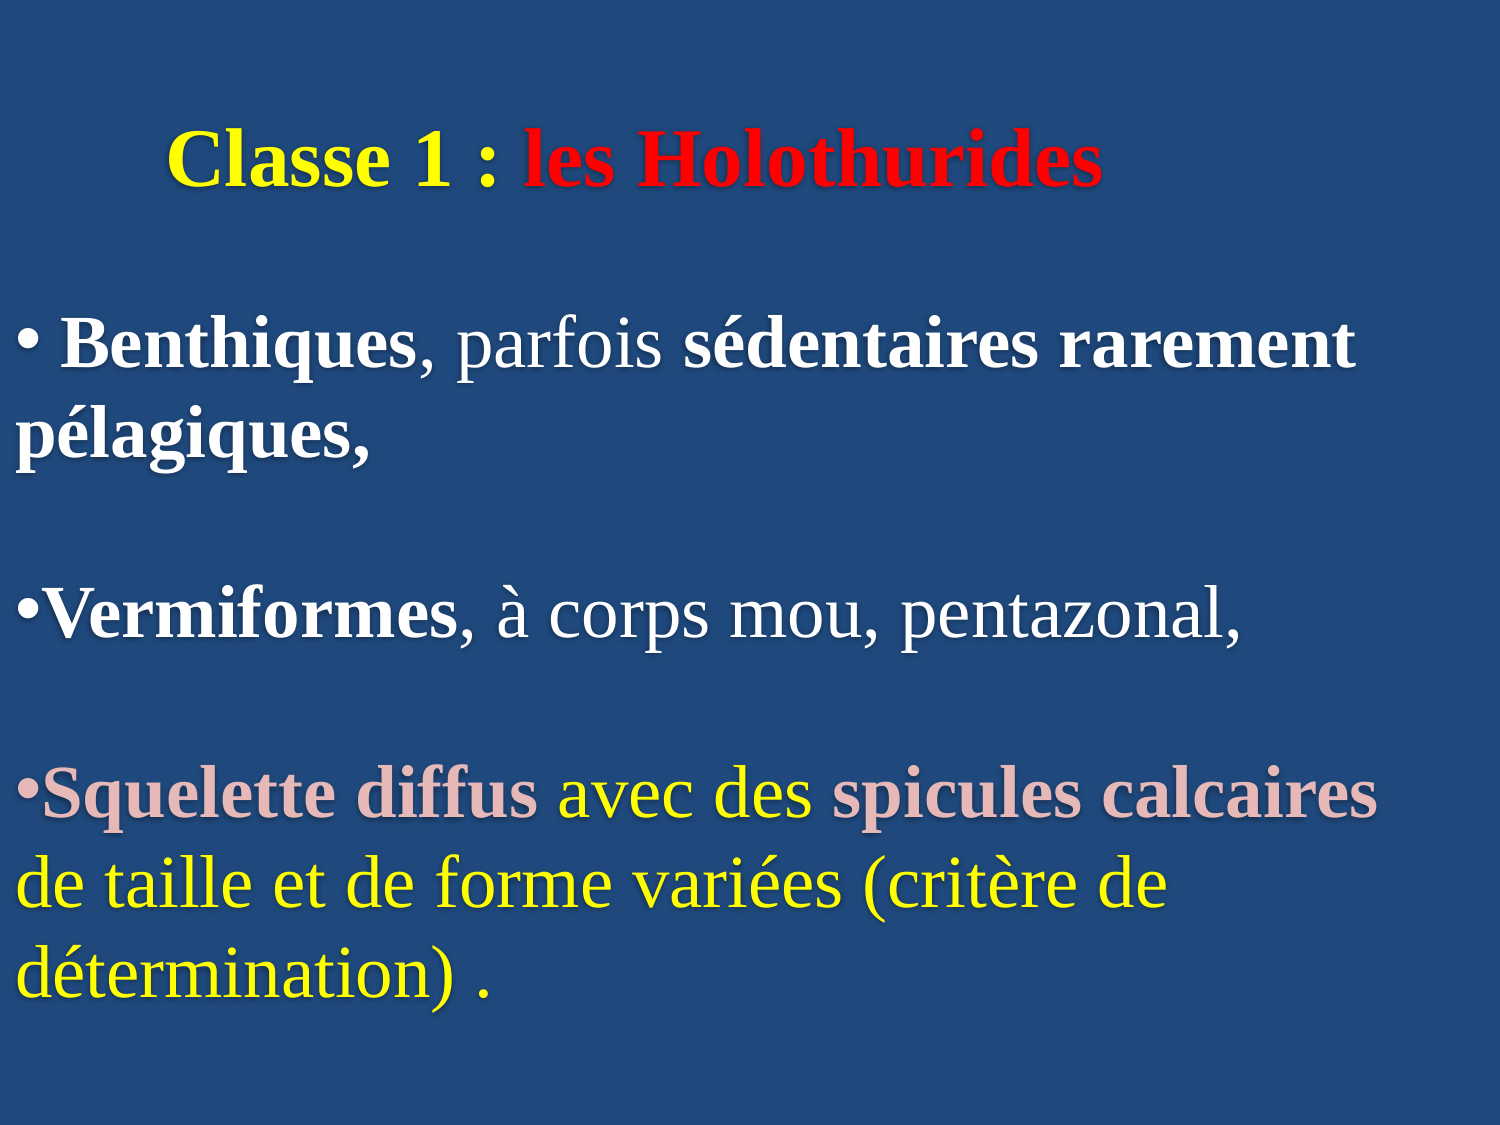

Classe 1 : les Holothurides

 Benthiques, parfois sédentaires rarement pélagiques,

Vermiformes, à corps mou, pentazonal,

Squelette diffus avec des spicules calcaires de taille et de forme variées (critère de détermination) .